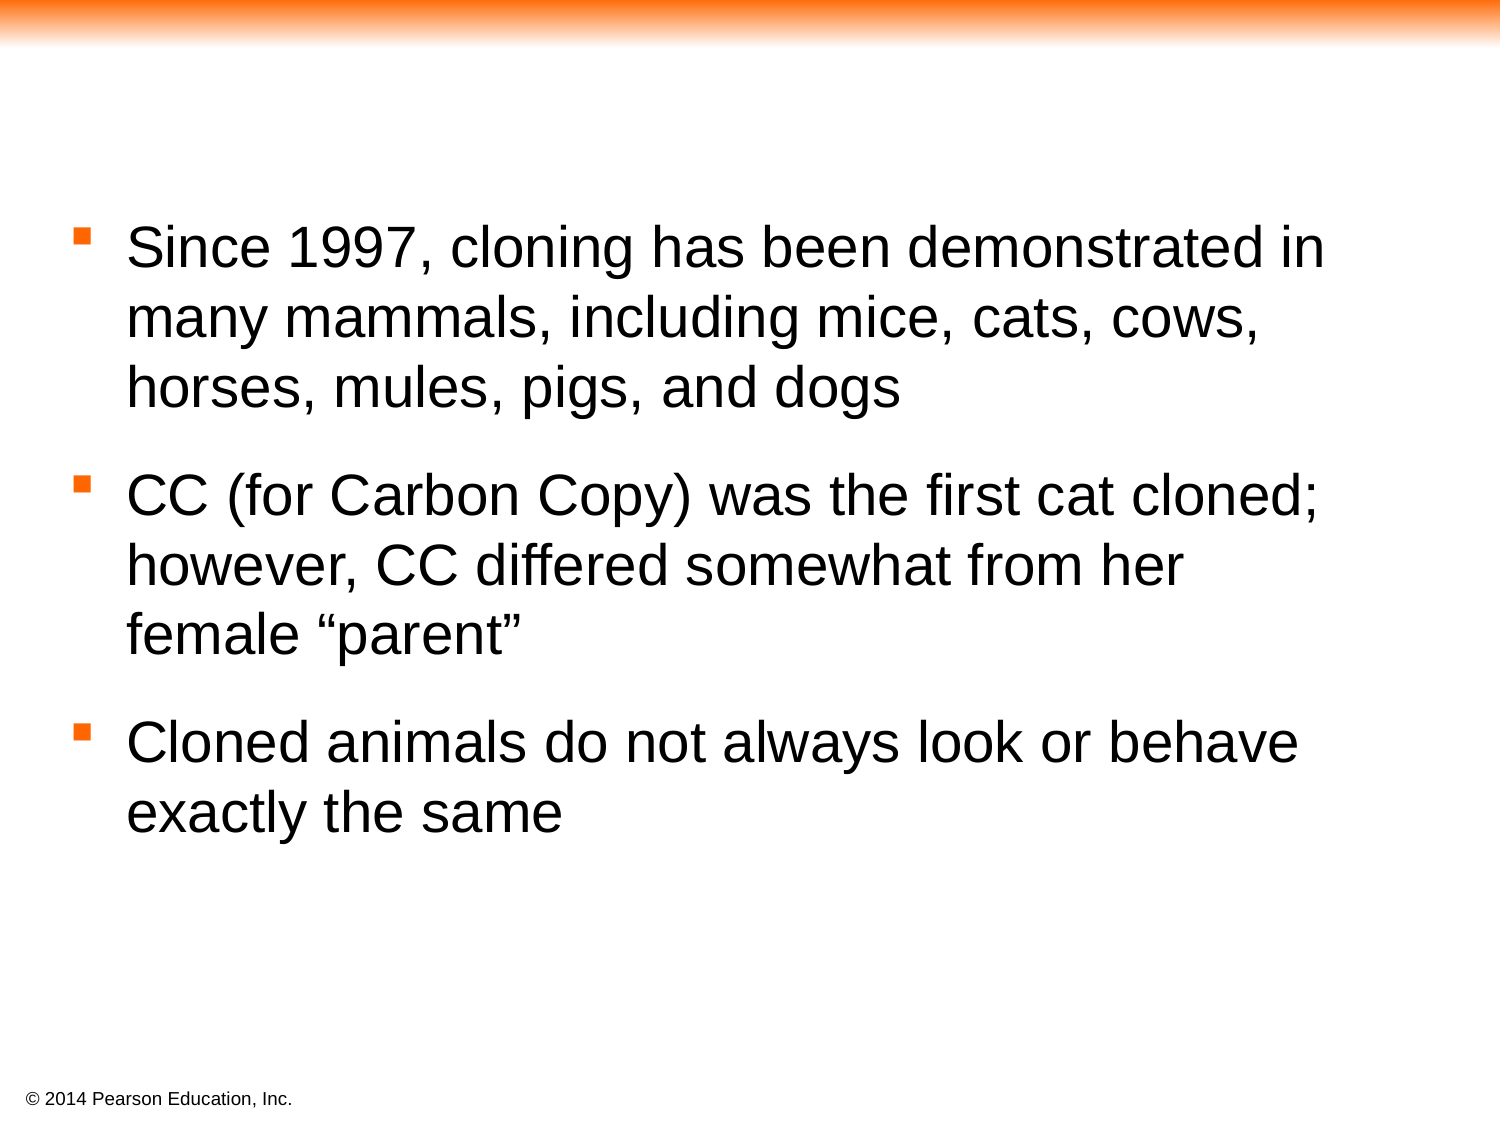

#
Since 1997, cloning has been demonstrated in many mammals, including mice, cats, cows, horses, mules, pigs, and dogs
CC (for Carbon Copy) was the first cat cloned; however, CC differed somewhat from her
female “parent”
Cloned animals do not always look or behave exactly the same